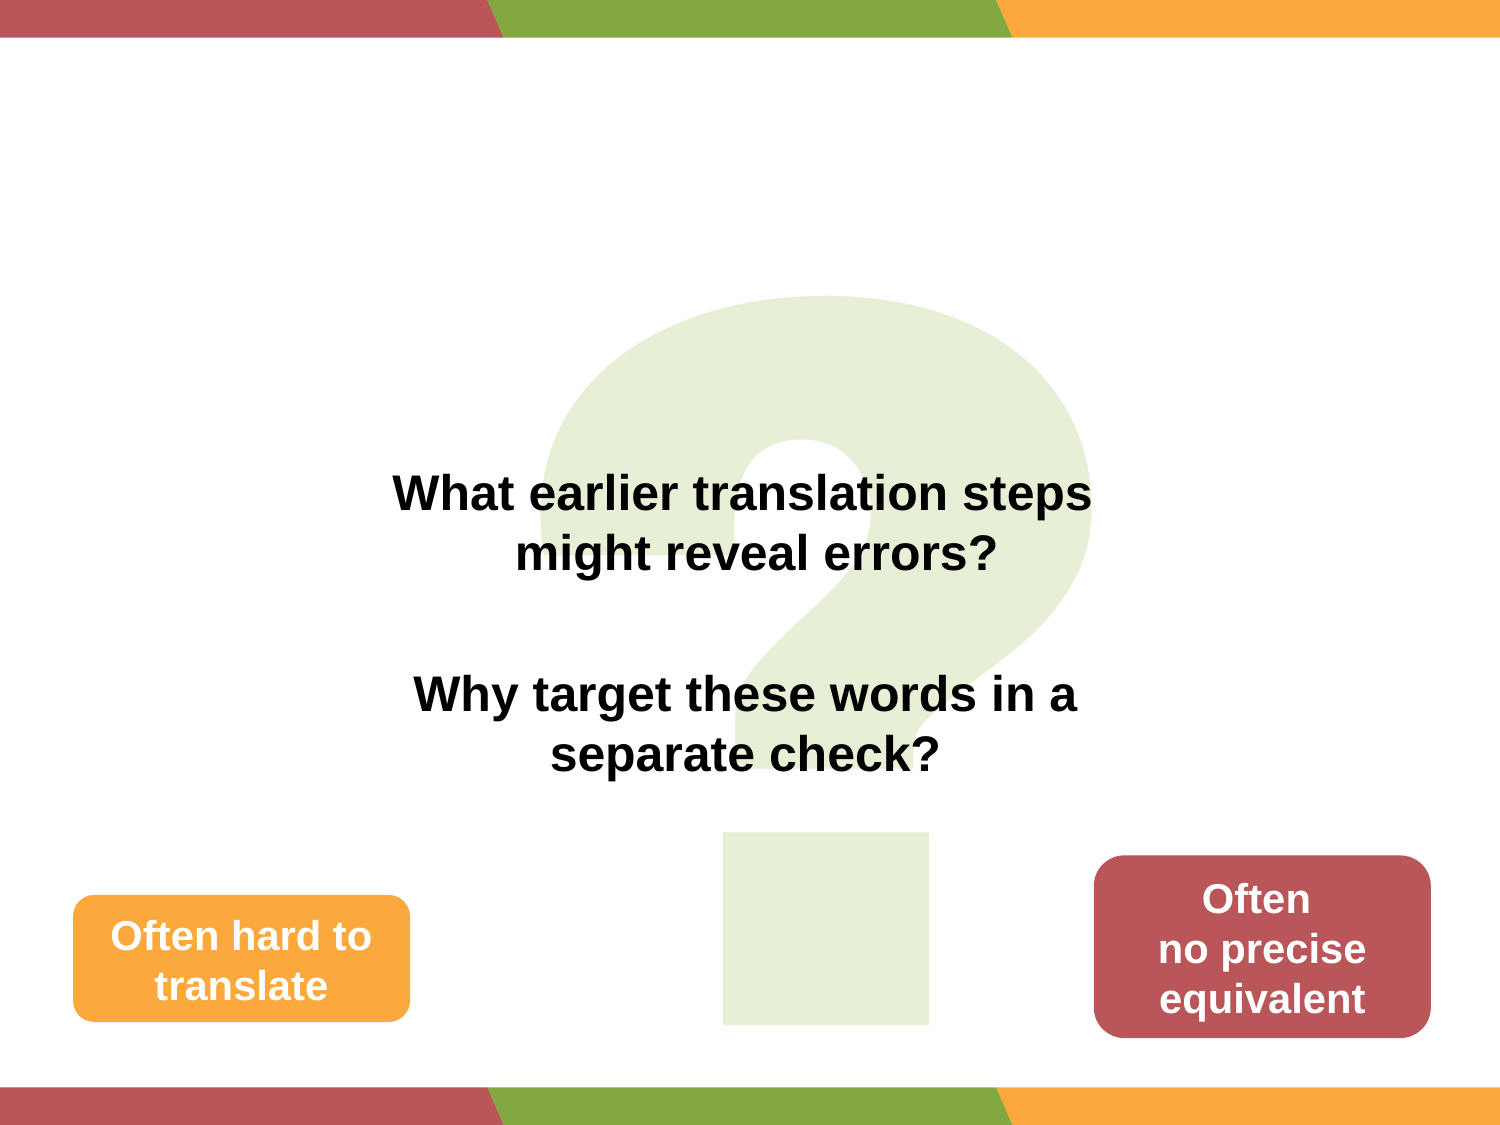

?
What earlier translation steps
 might reveal errors?
Why target these words in a separate check?
Often
no precise equivalent
Often hard to translate